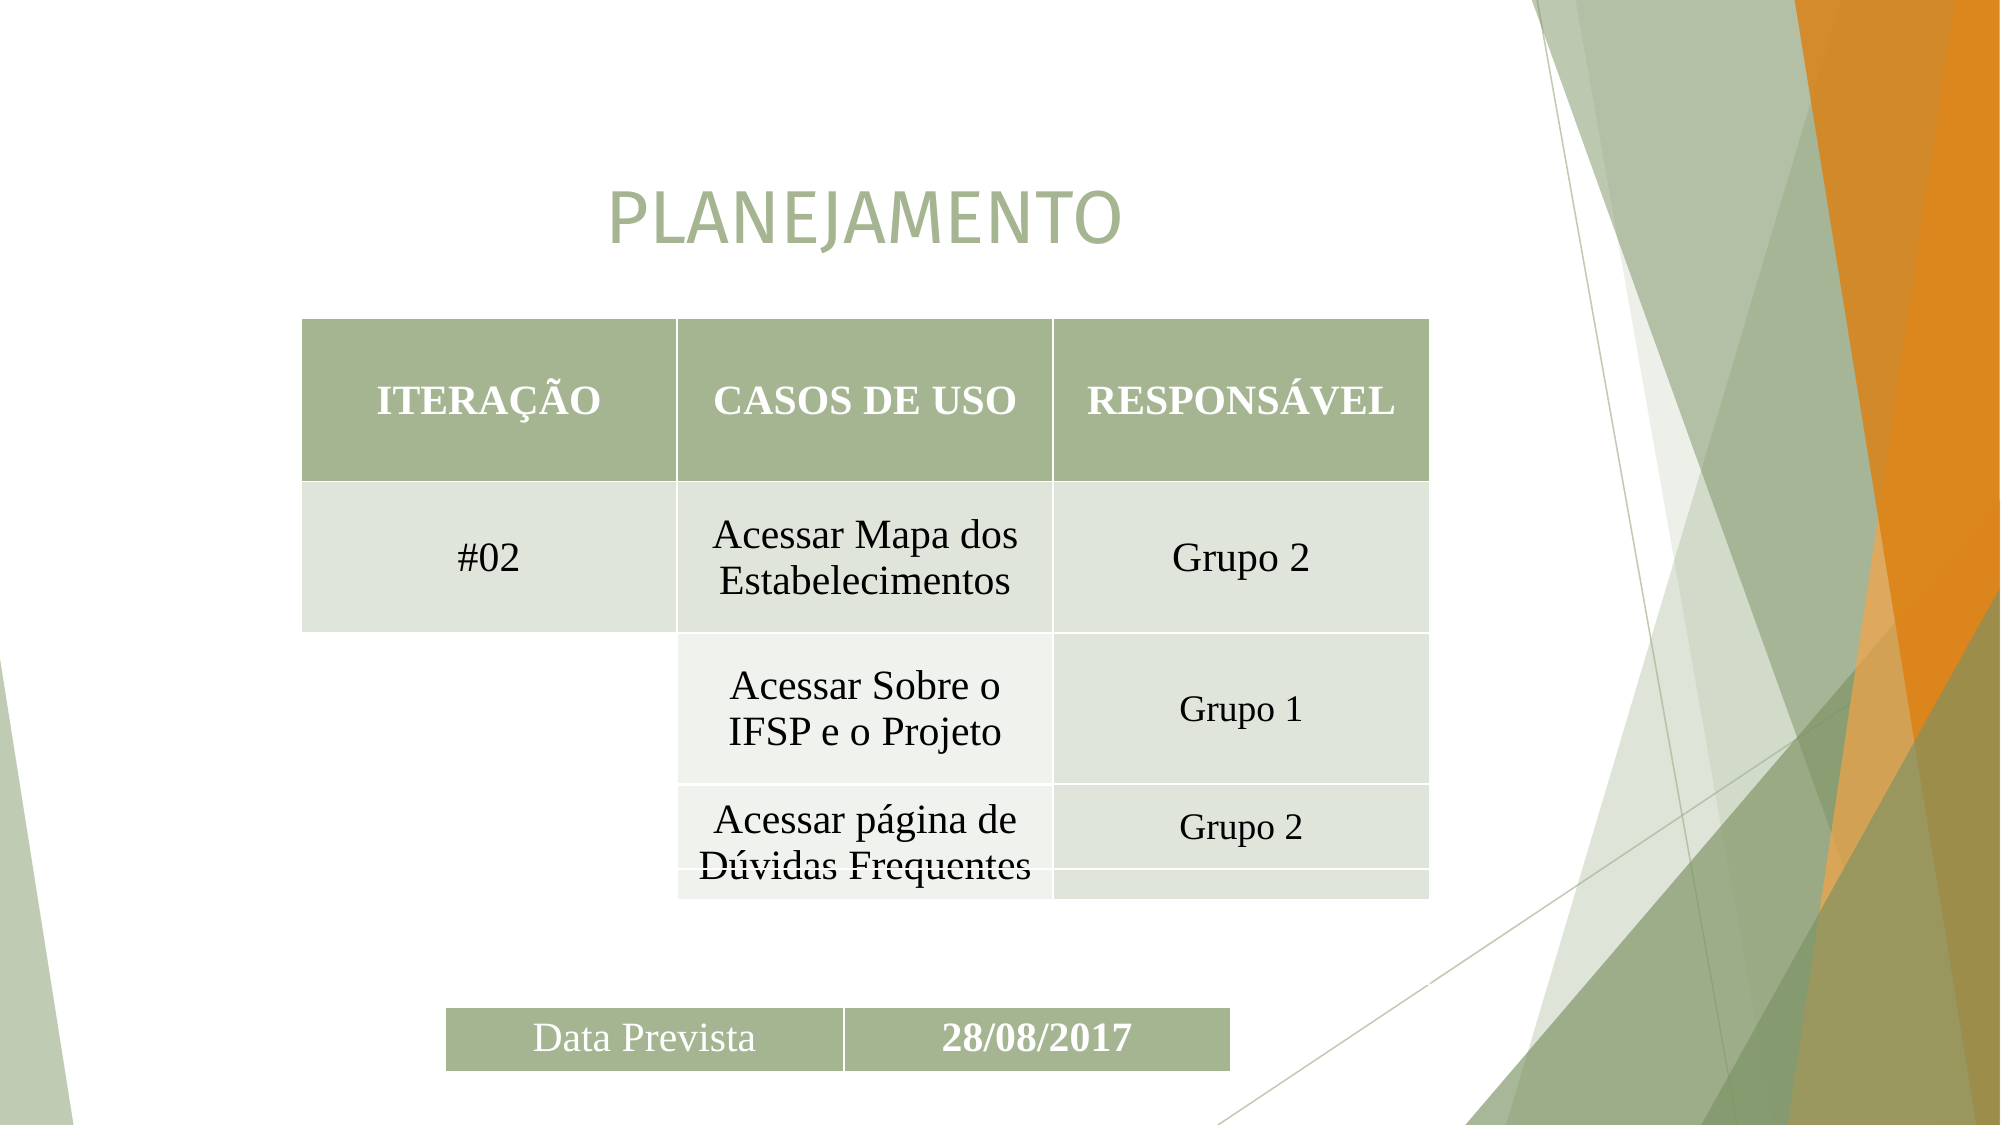

# PLANEJAMENTO
| ITERAÇÃO | CASOS DE USO | RESPONSÁVEL |
| --- | --- | --- |
| #02 | Acessar Mapa dos Estabelecimentos | Grupo 2 |
|  | Acessar Sobre o IFSP e o Projeto | Grupo 1 |
|  |  |  |
|  |  | Grupo 2 |
|  |  |  |
|  |  |  |
| ITERAÇÃO | CASOS DE USO | RESPONSÁVEL |
| --- | --- | --- |
| #02 | Recuperar Senha | Grupo 1 |
|  | Validar Cadastro | Grupo 2 |
|  |  |  |
|  | Acessar página de Dúvidas Frequentes | Grupo 1 |
|  |  |  |
|  |  |  |
| Data Prevista | 28/08/2017 |
| --- | --- |